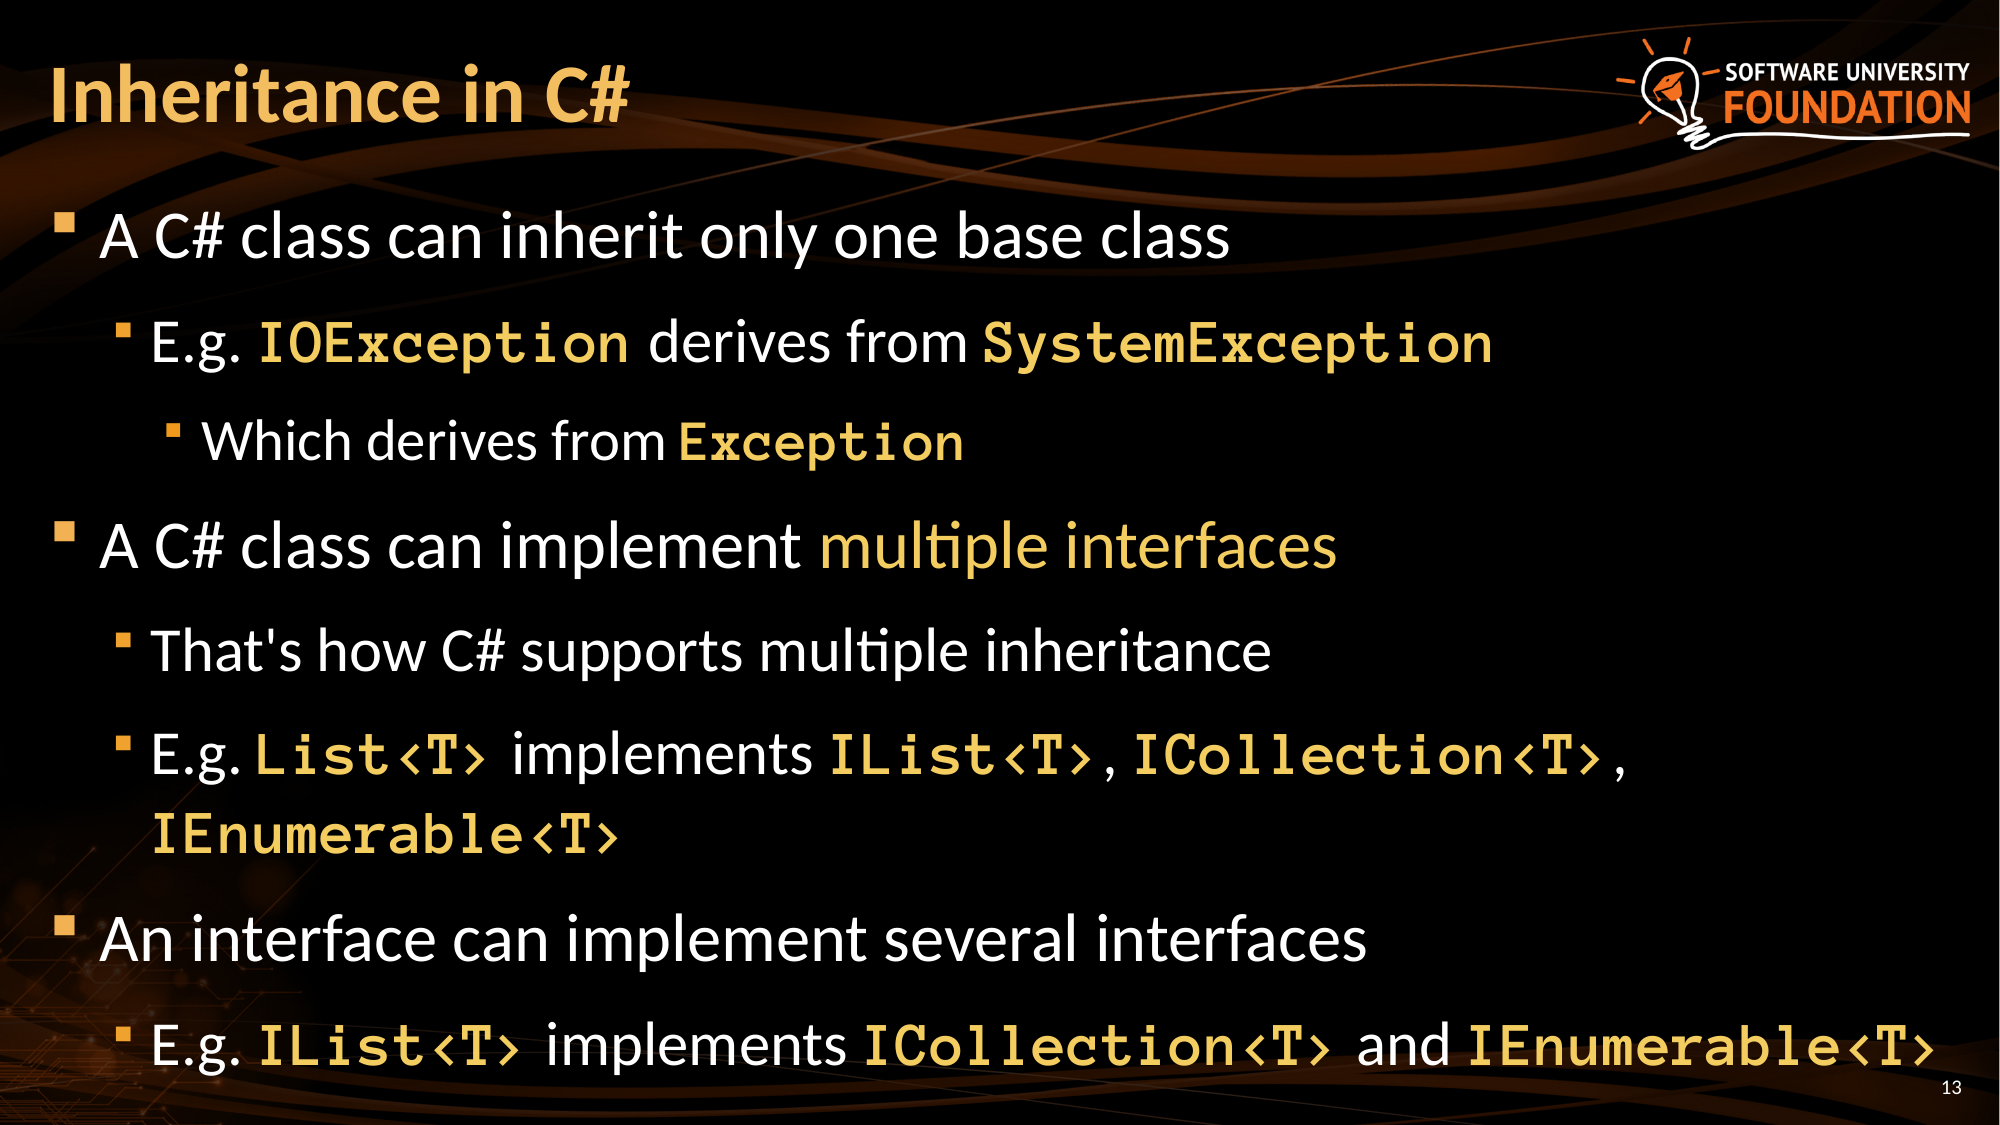

# Inheritance in C#
A C# class can inherit only one base class
E.g. IOException derives from SystemException
Which derives from Exception
A C# class can implement multiple interfaces
That's how C# supports multiple inheritance
E.g. List<T> implements IList<T>, ICollection<T>, IEnumerable<T>
An interface can implement several interfaces
E.g. IList<T> implements ICollection<T> and IEnumerable<T>
13